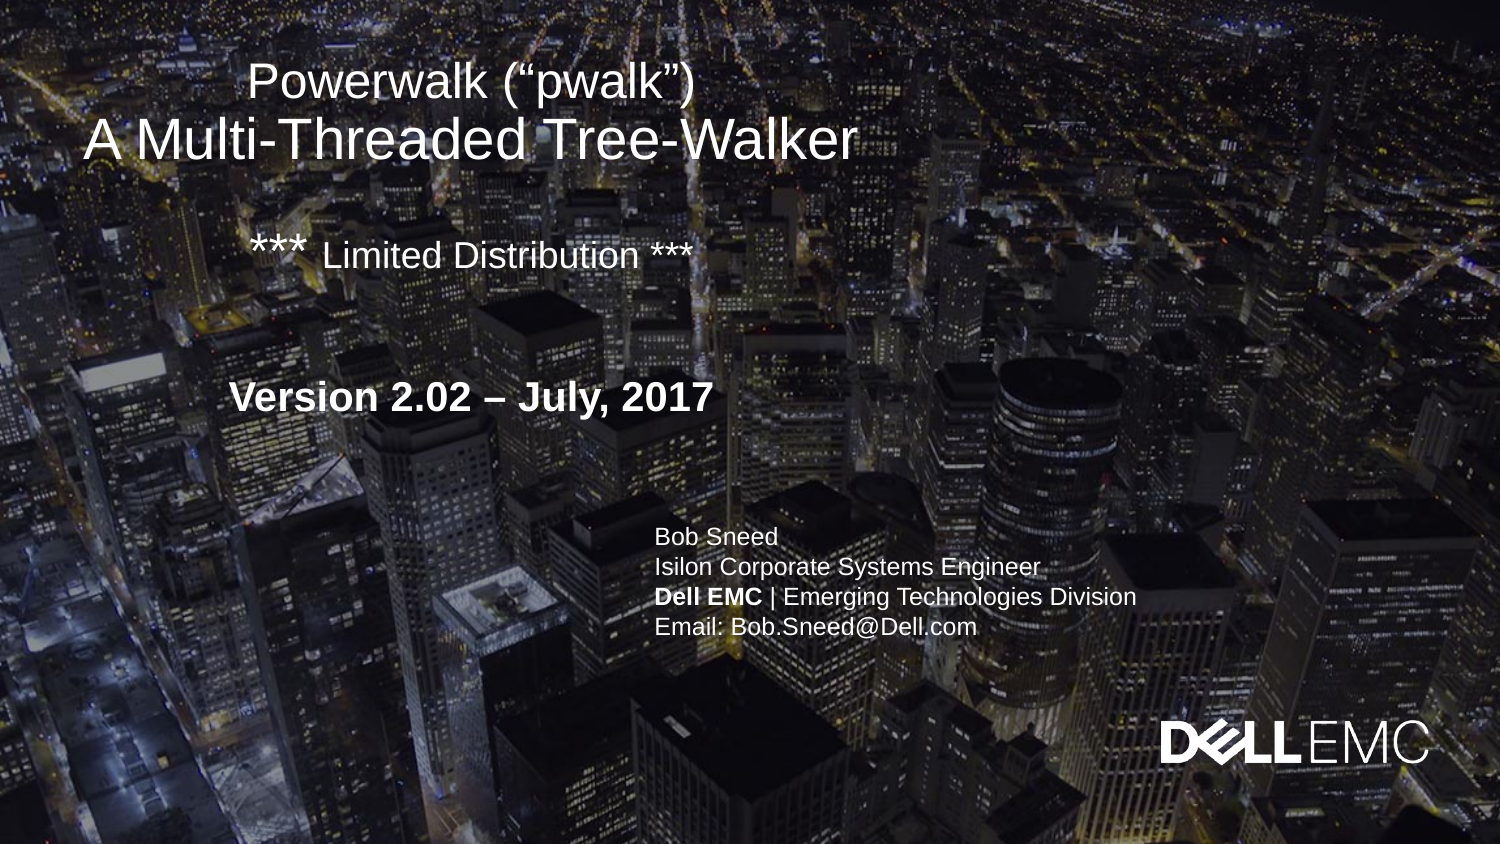

# Powerwalk (“pwalk”) A Multi-Threaded Tree-Walker *** Limited Distribution ***
Version 2.02 – July, 2017

Bob Sneed
Isilon Corporate Systems Engineer
Dell EMC | Emerging Technologies Division
Email: Bob.Sneed@Dell.com